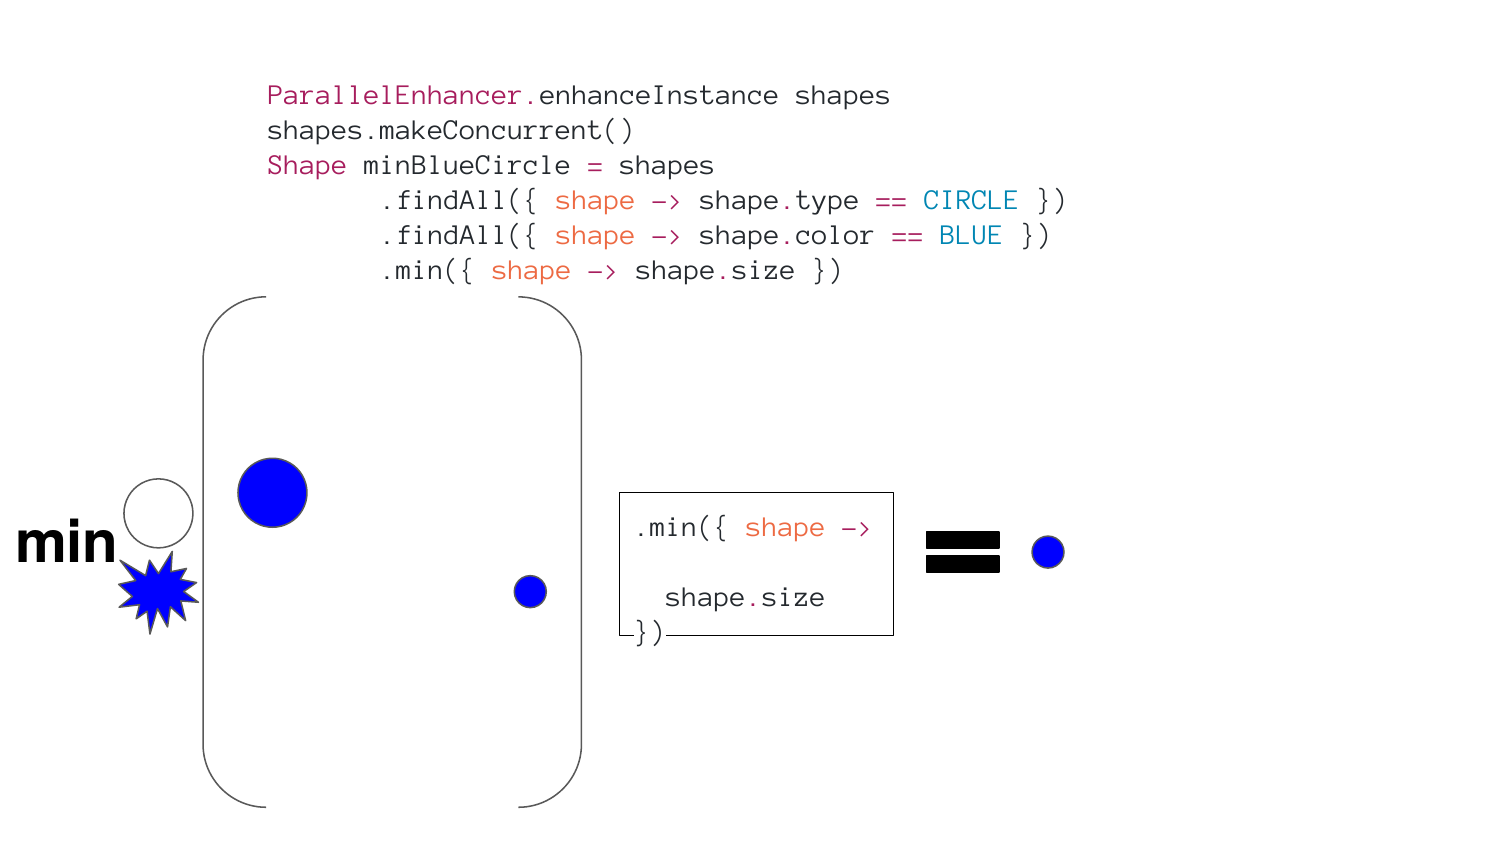

ParallelEnhancer.enhanceInstance shapes
shapes.makeConcurrent()
Shape minBlueCircle = shapes
       .findAll({ shape -> shape.type == CIRCLE })
       .findAll({ shape -> shape.color == BLUE })
       .min({ shape -> shape.size })

min
.min({ shape ->
  shape.size
})